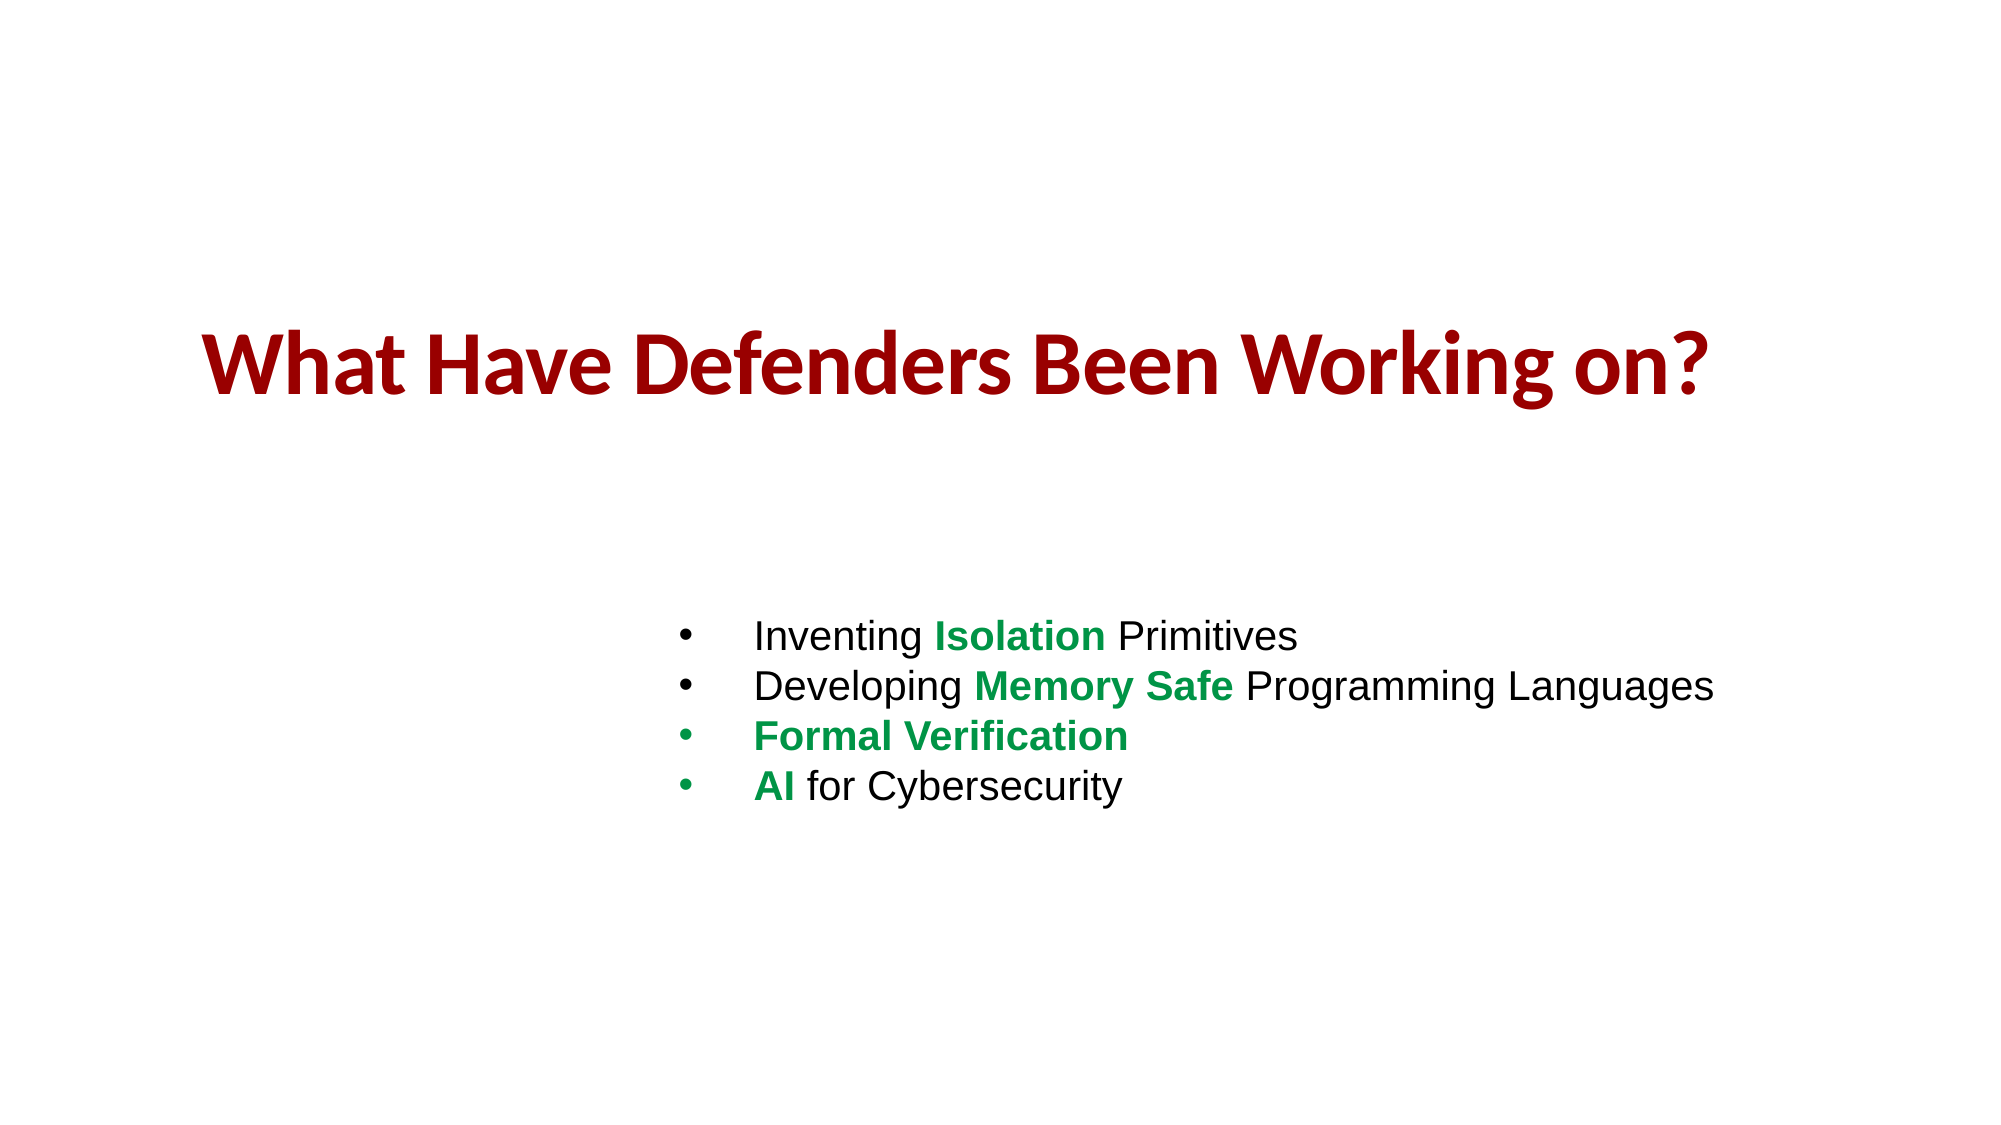

What Have Defenders Been Working on?
Inventing Isolation Primitives
Developing Memory Safe Programming Languages
Formal Verification
AI for Cybersecurity